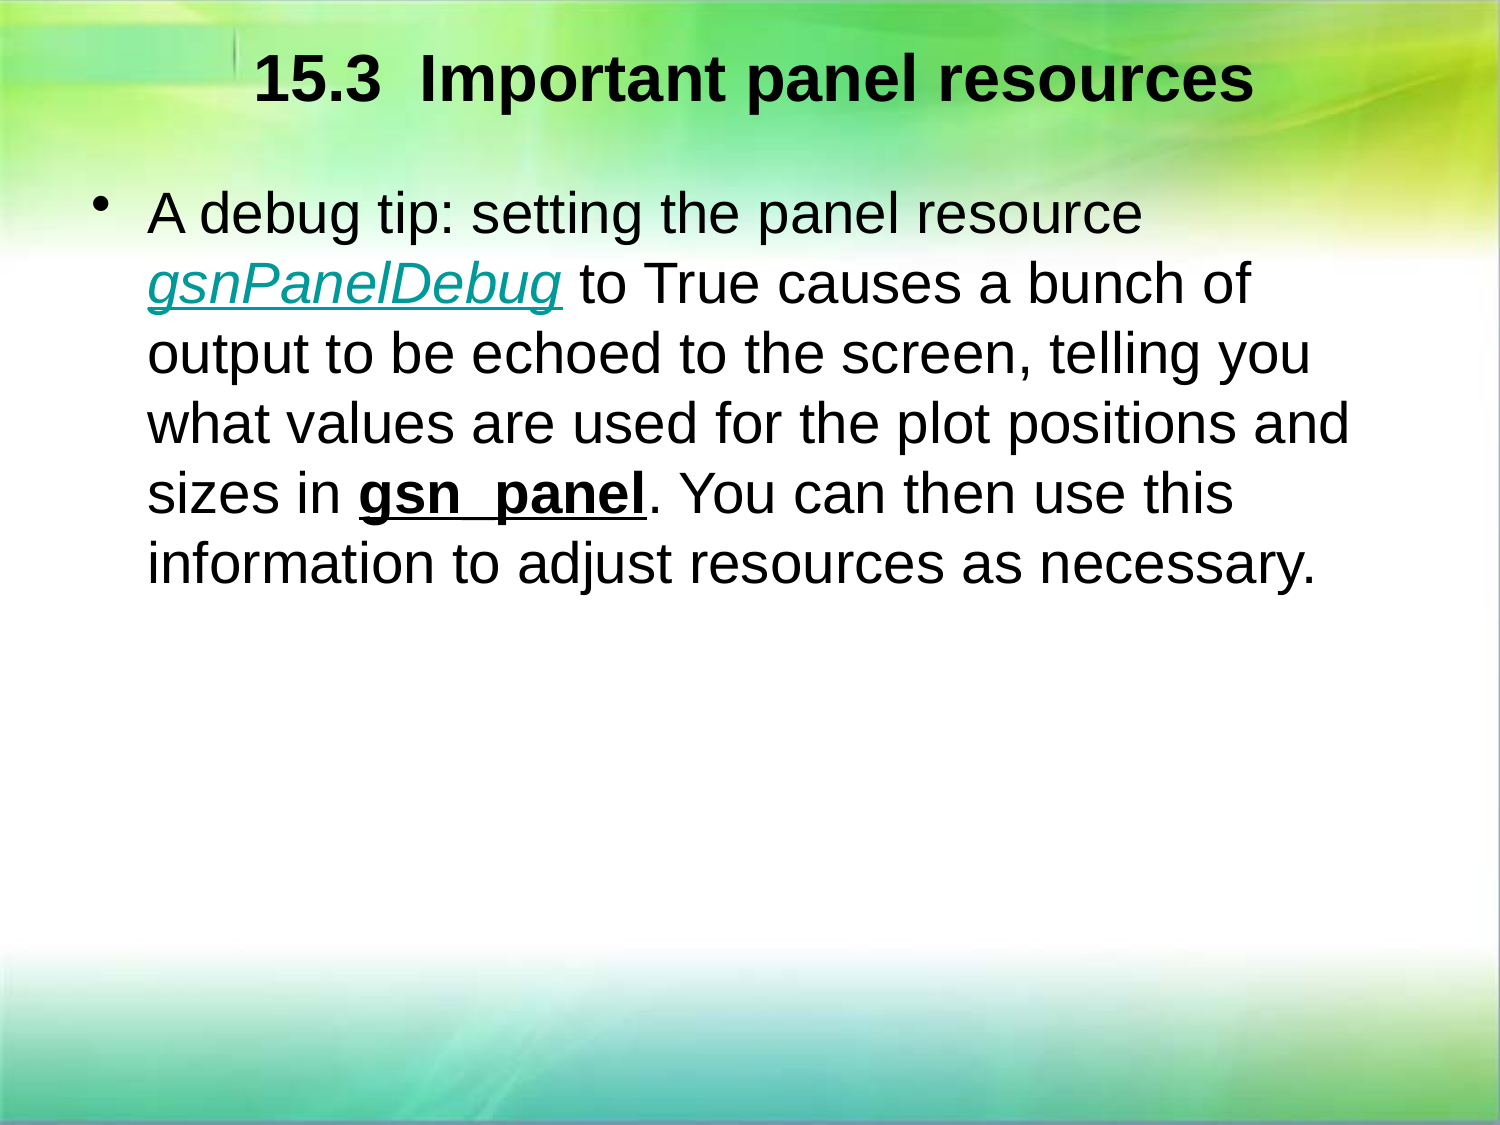

15.3  Important panel resources
A debug tip: setting the panel resource gsnPanelDebug to True causes a bunch of output to be echoed to the screen, telling you what values are used for the plot positions and sizes in gsn_panel. You can then use this information to adjust resources as necessary.